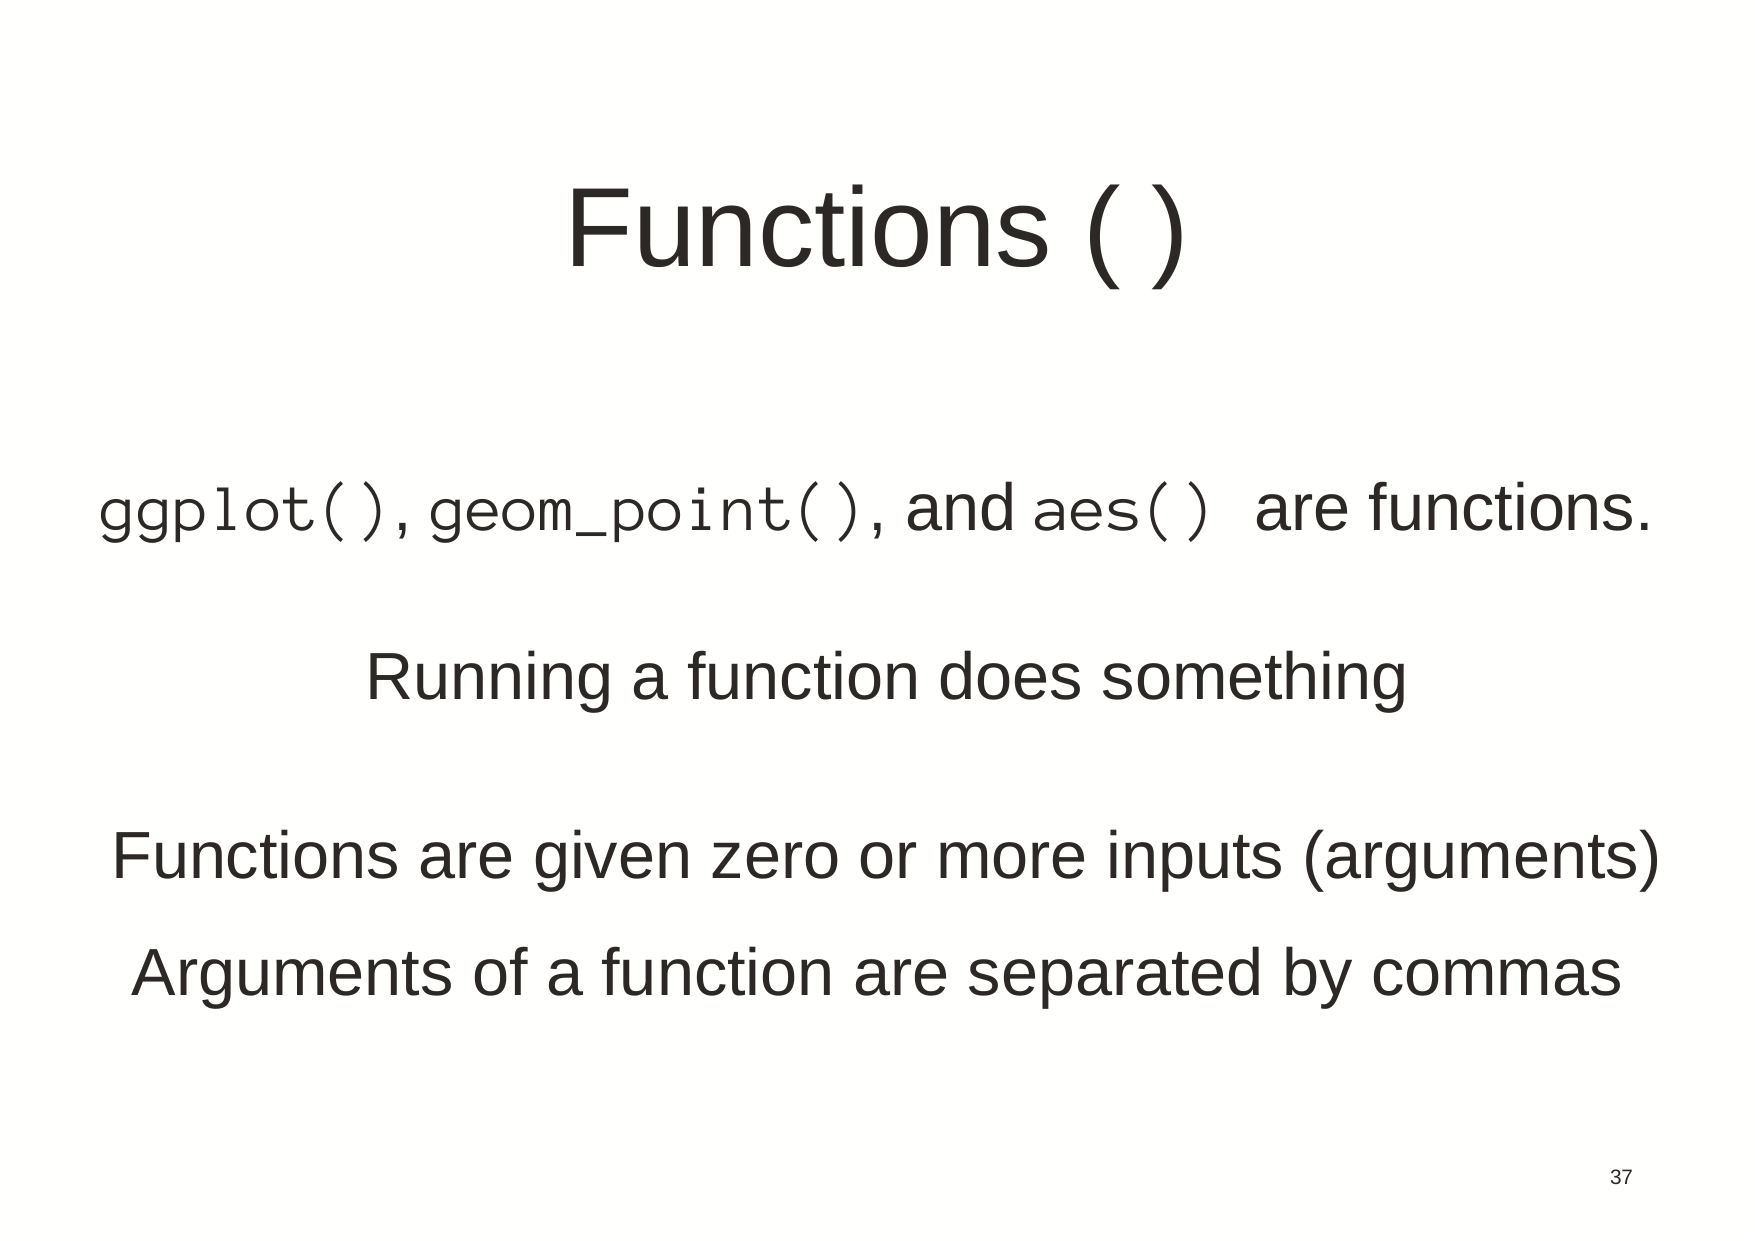

# Functions ( )

ggplot(), geom_point(), and aes() are functions.

Running a function does something

Functions are given zero or more inputs (arguments)
Arguments of a function are separated by commas

37